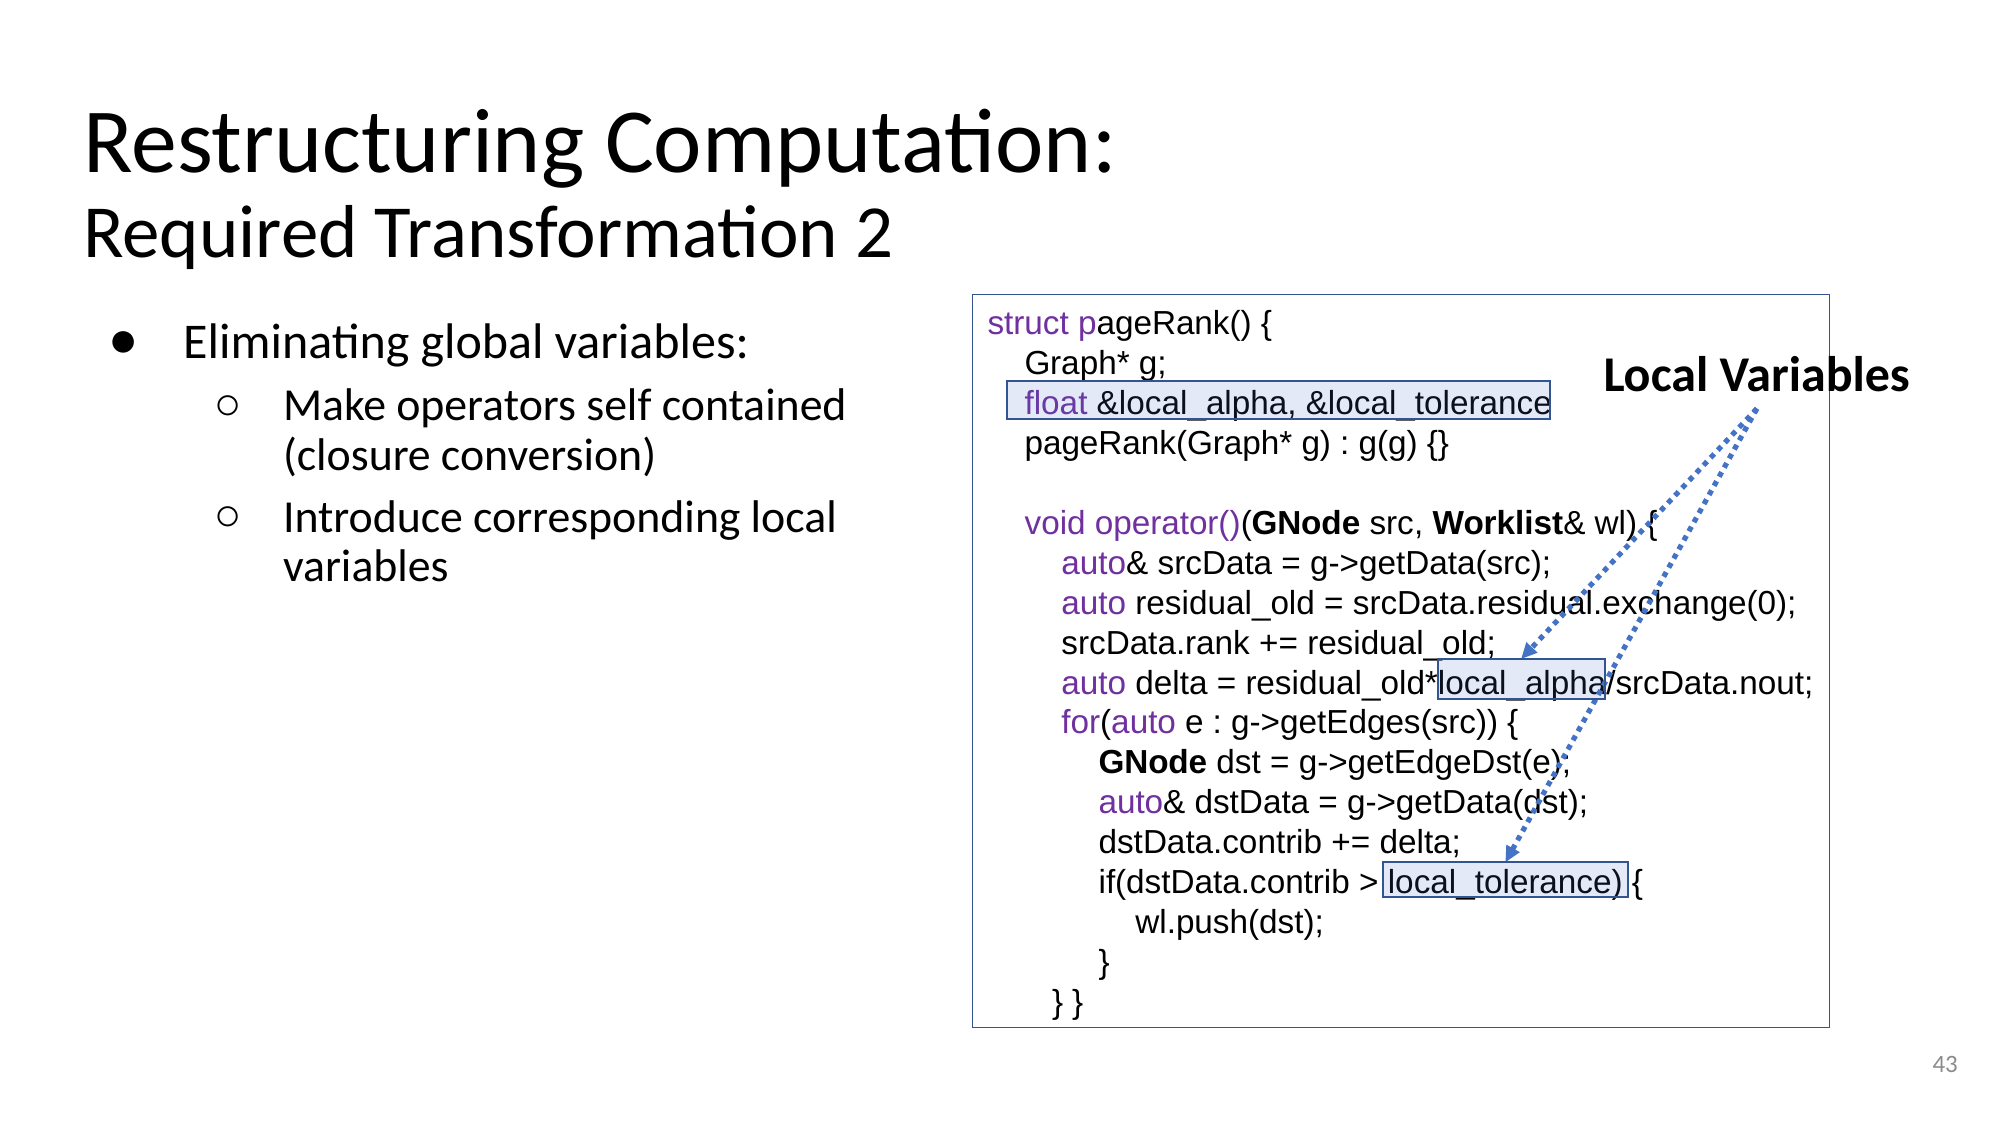

# Restructuring Computation: Required Transformation 2
struct pageRank() {
    Graph* g;
    float &local_alpha, &local_tolerance
    pageRank(Graph* g) : g(g) {}

    void operator()(GNode src, Worklist& wl) {
        auto& srcData = g->getData(src);
        auto residual_old = srcData.residual.exchange(0);
        srcData.rank += residual_old;
        auto delta = residual_old*local_alpha/srcData.nout;
        for(auto e : g->getEdges(src)) {
            GNode dst = g->getEdgeDst(e);
            auto& dstData = g->getData(dst);
            dstData.contrib += delta;
            if(dstData.contrib > local_tolerance) {
                wl.push(dst);
            }
       } }
Eliminating global variables:
Make operators self contained (closure conversion)
Introduce corresponding local variables
Local Variables

43